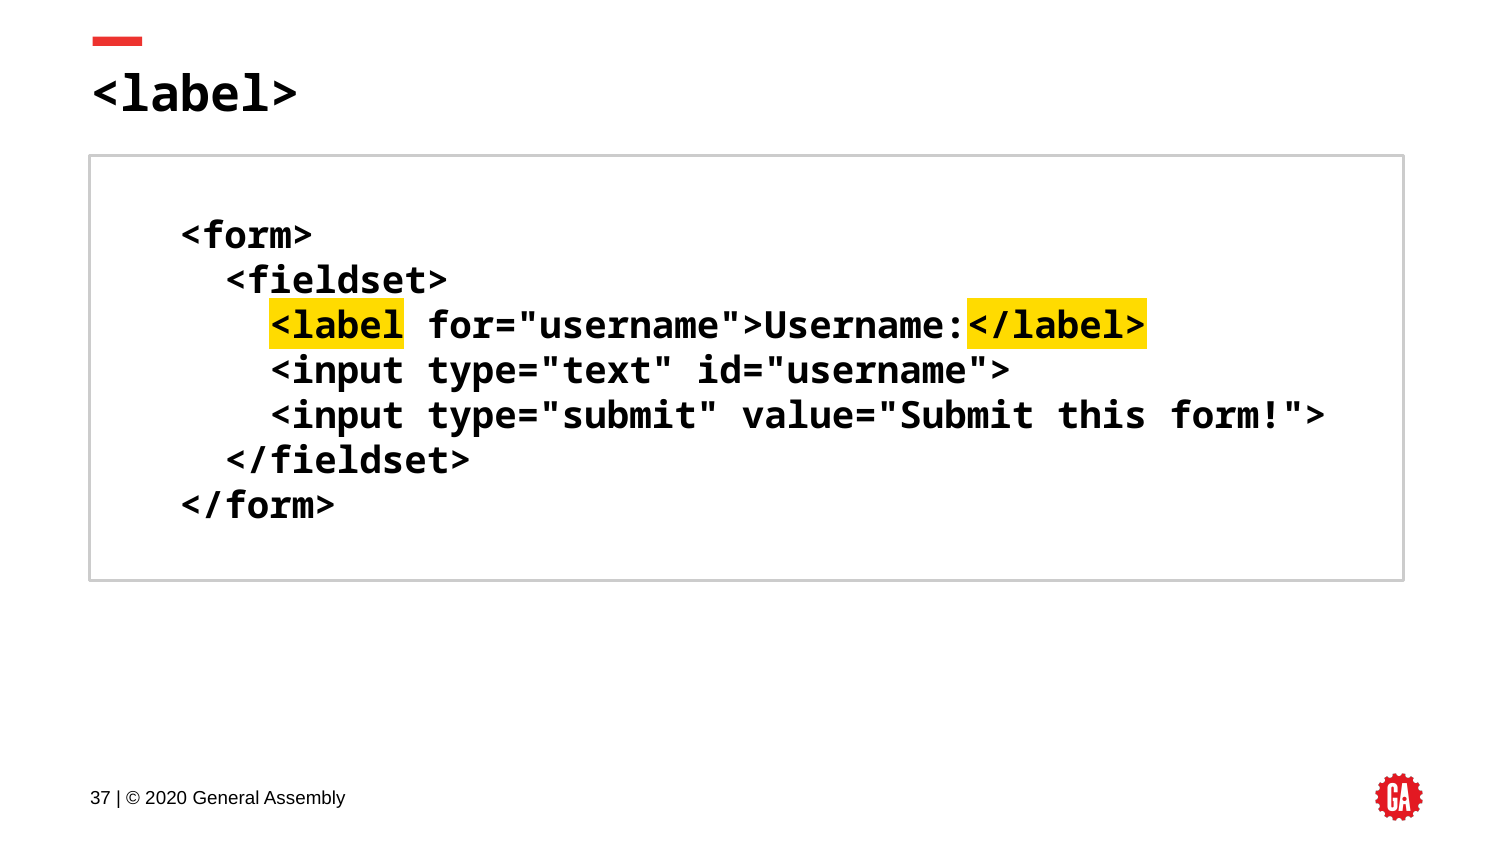

# <label>
<form>
  <fieldset>
    <label for="username">Username:</label>
    <input type="text" id="username">
    <input type="submit" value="Submit this form!">
  </fieldset>
</form>
37 | © 2020 General Assembly